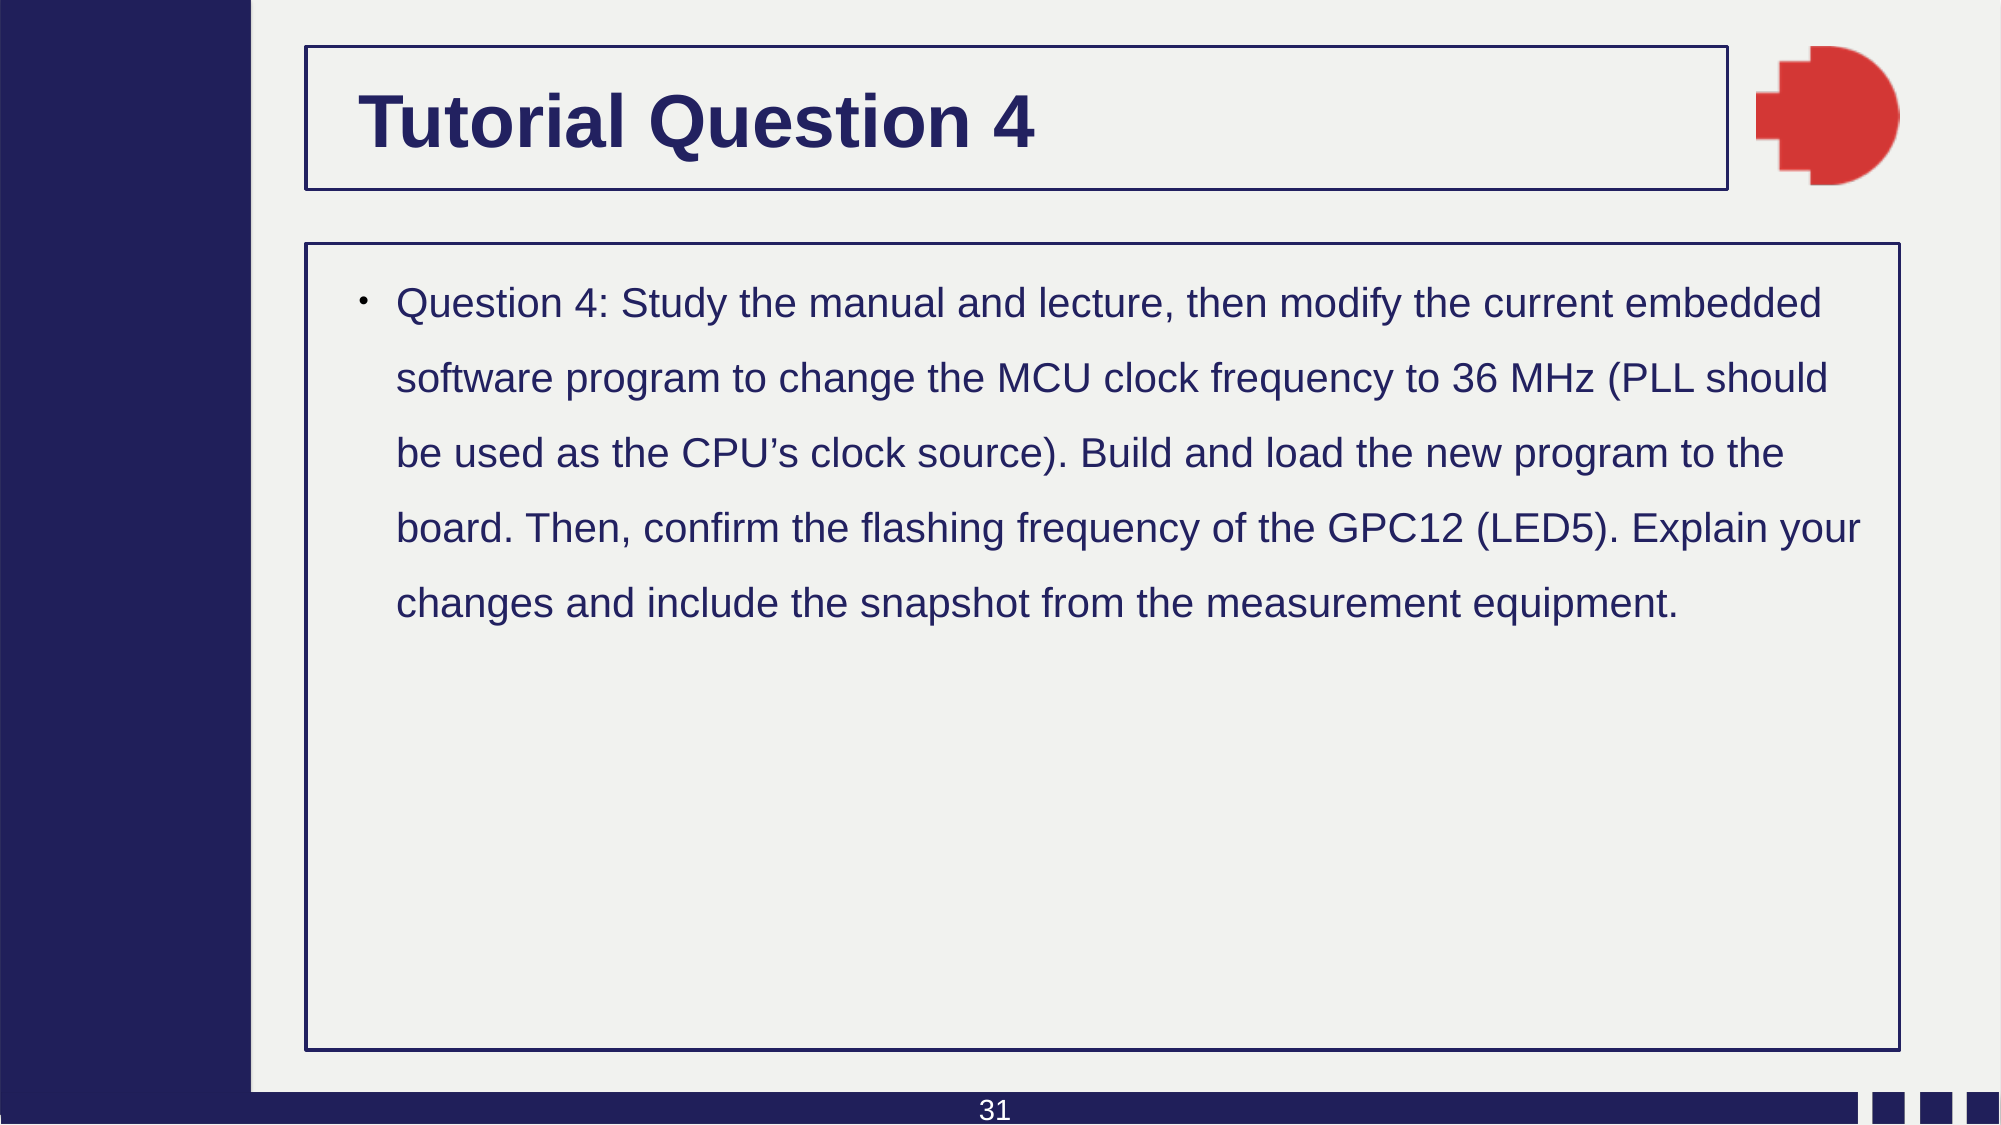

# Tutorial Question 4
Question 4: Study the manual and lecture, then modify the current embedded software program to change the MCU clock frequency to 36 MHz (PLL should be used as the CPU’s clock source). Build and load the new program to the board. Then, confirm the flashing frequency of the GPC12 (LED5). Explain your changes and include the snapshot from the measurement equipment.

31